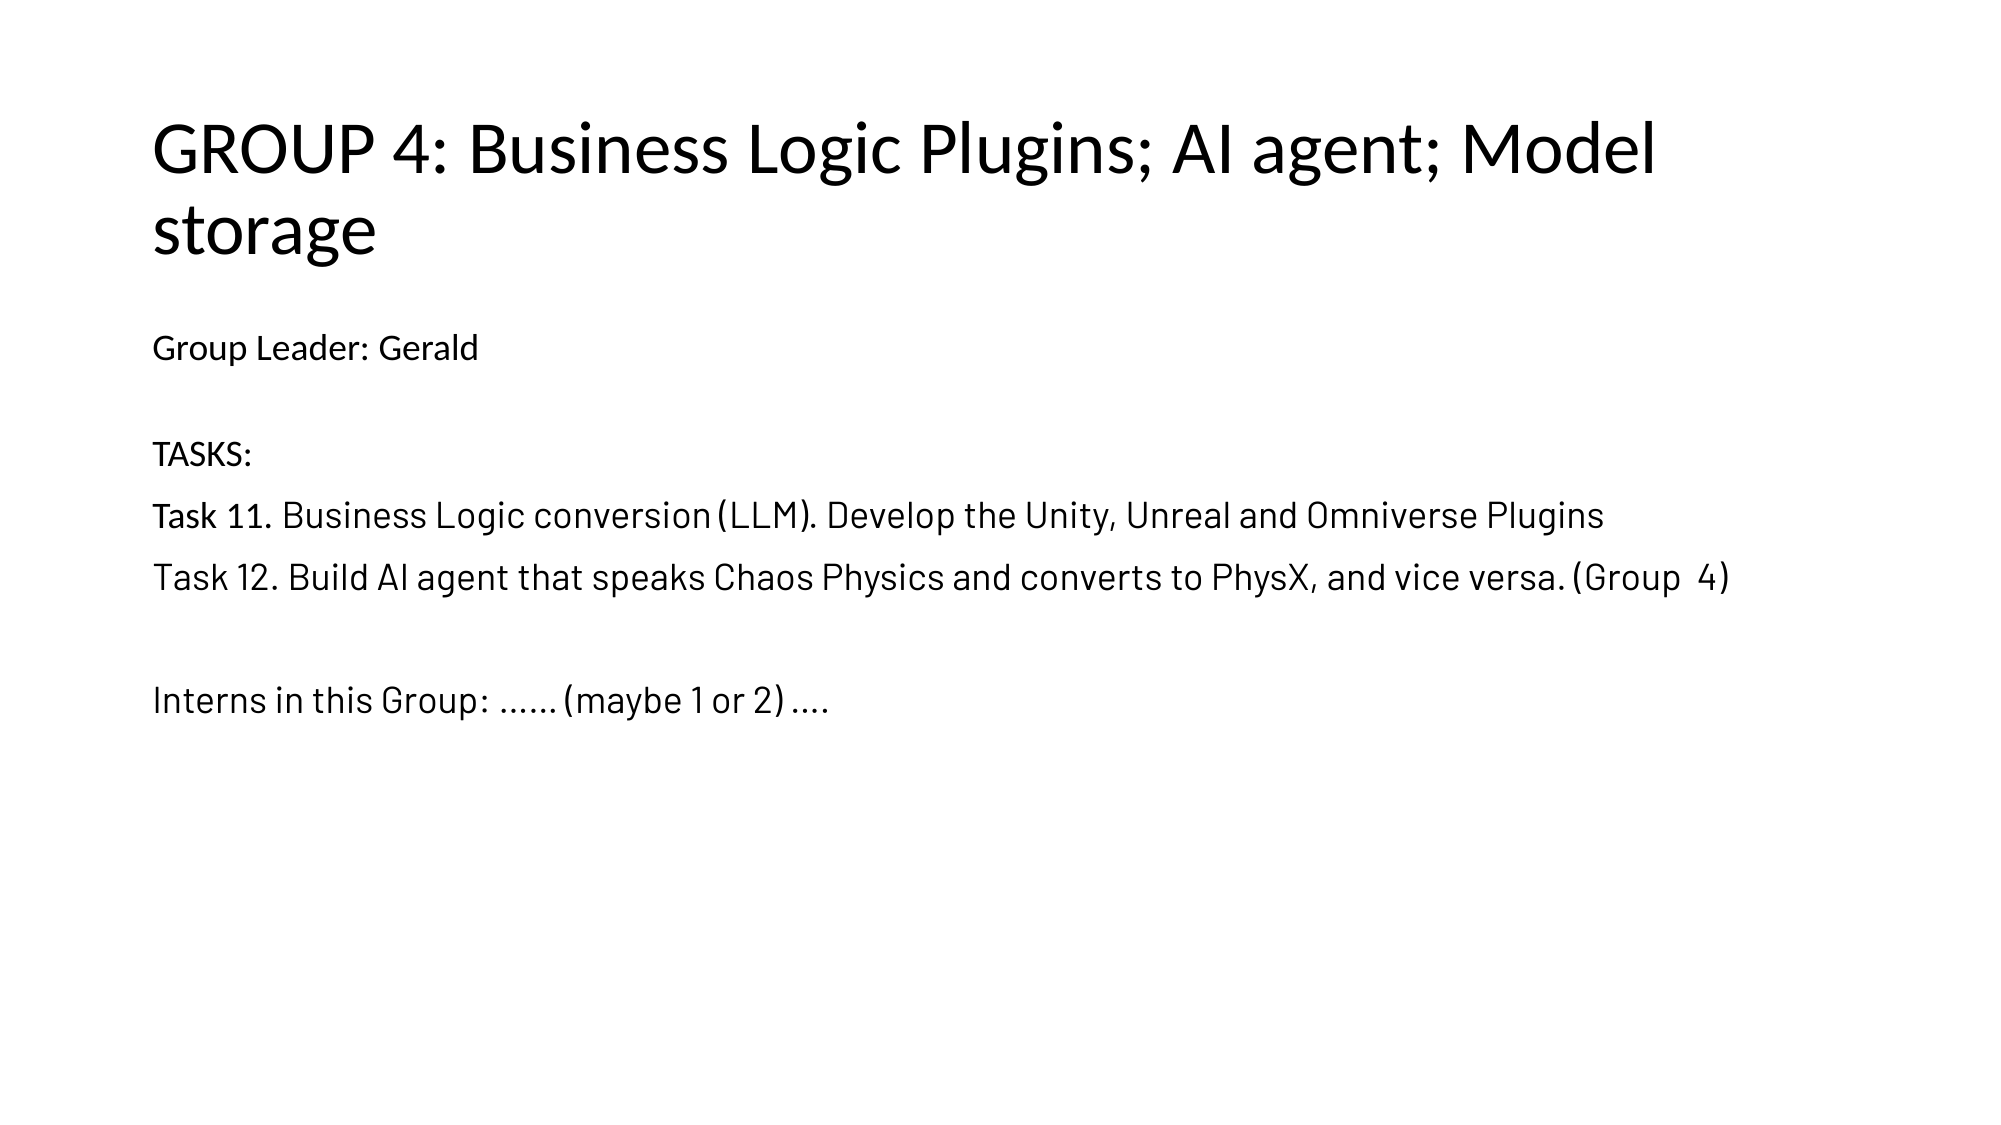

# GROUP 4: Business Logic Plugins; AI agent; Model storage
Group Leader: Gerald
TASKS:
Task 11. Business Logic conversion (LLM). Develop the Unity, Unreal and Omniverse Plugins
Task 12. Build AI agent that speaks Chaos Physics and converts to PhysX, and vice versa. (Group  4)

Interns in this Group: …… (maybe 1 or 2) ….